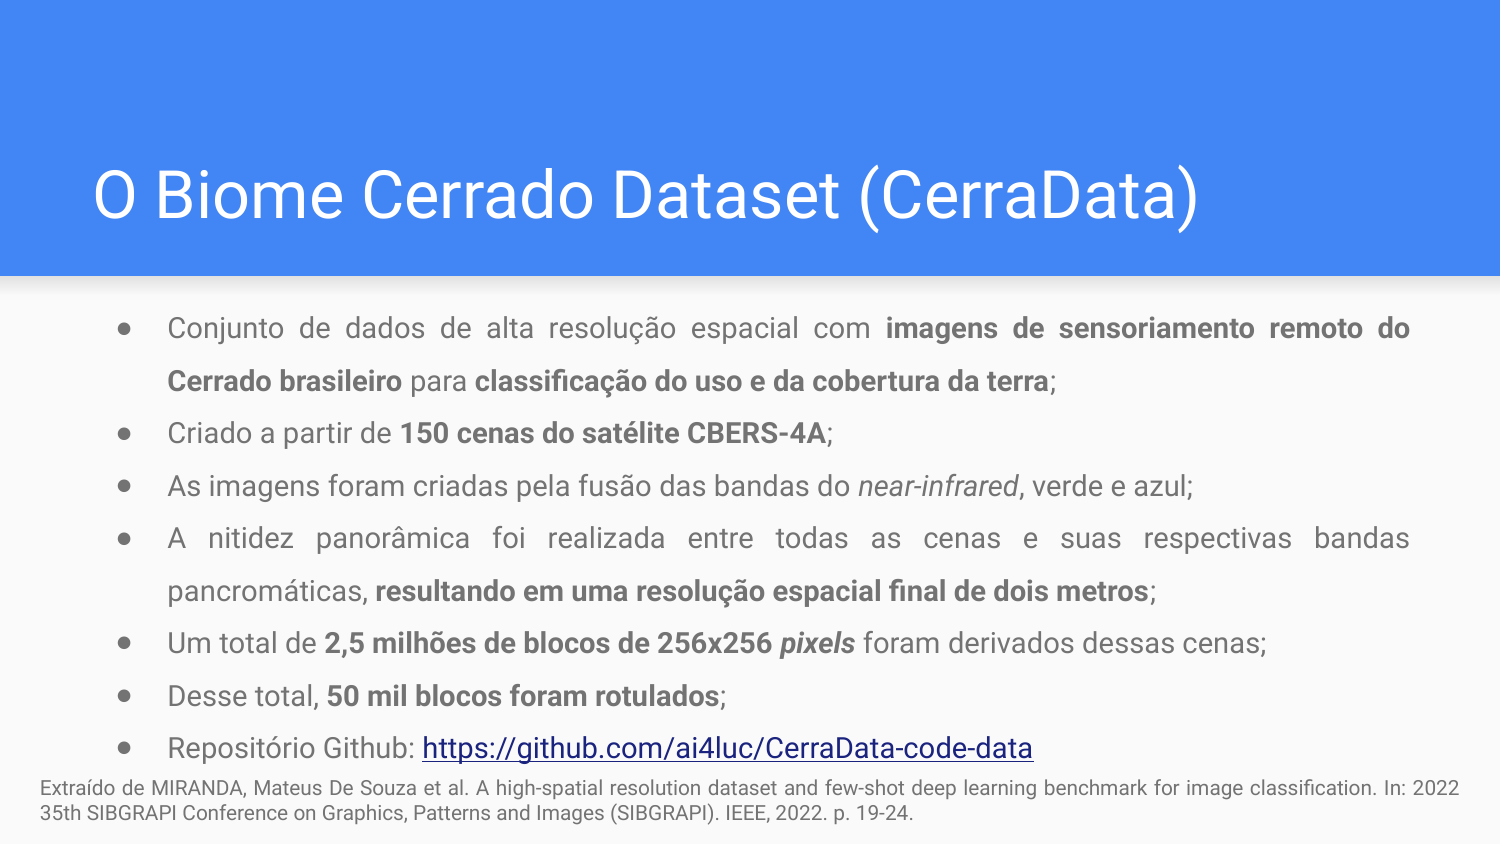

# O Biome Cerrado Dataset (CerraData)
Conjunto de dados de alta resolução espacial com imagens de sensoriamento remoto do Cerrado brasileiro para classificação do uso e da cobertura da terra;
Criado a partir de 150 cenas do satélite CBERS-4A;
As imagens foram criadas pela fusão das bandas do near-infrared, verde e azul;
A nitidez panorâmica foi realizada entre todas as cenas e suas respectivas bandas pancromáticas, resultando em uma resolução espacial final de dois metros;
Um total de 2,5 milhões de blocos de 256x256 pixels foram derivados dessas cenas;
Desse total, 50 mil blocos foram rotulados;
Repositório Github: https://github.com/ai4luc/CerraData-code-data
Extraído de MIRANDA, Mateus De Souza et al. A high-spatial resolution dataset and few-shot deep learning benchmark for image classification. In: 2022 35th SIBGRAPI Conference on Graphics, Patterns and Images (SIBGRAPI). IEEE, 2022. p. 19-24.